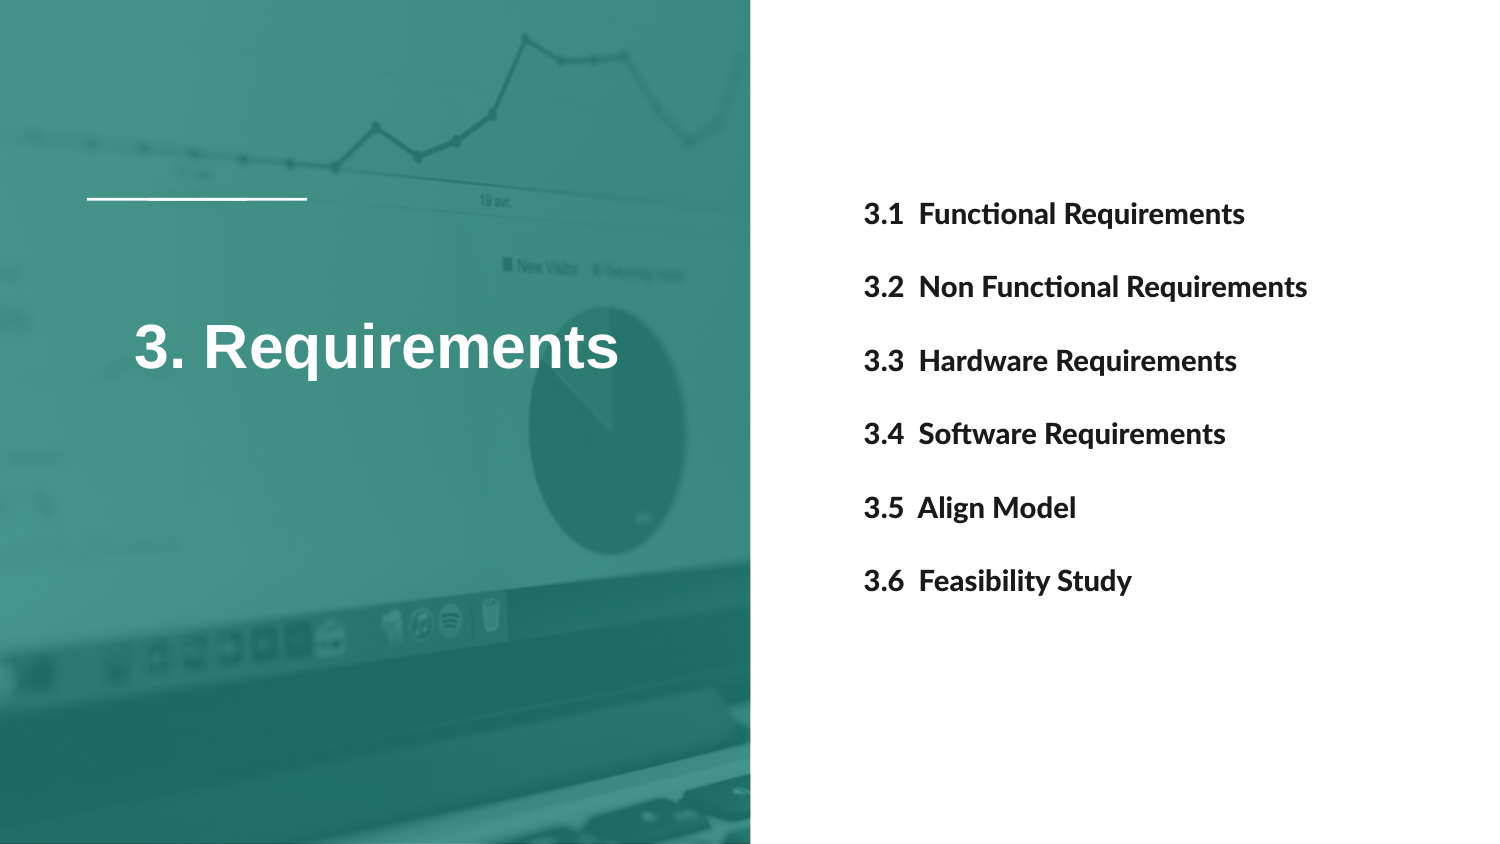

3.1  Functional Requirements
3.2  Non Functional Requirements
3.3  Hardware Requirements
3.4  Software Requirements
3.5  Align Model
3.6  Feasibility Study
# 3. Requirements